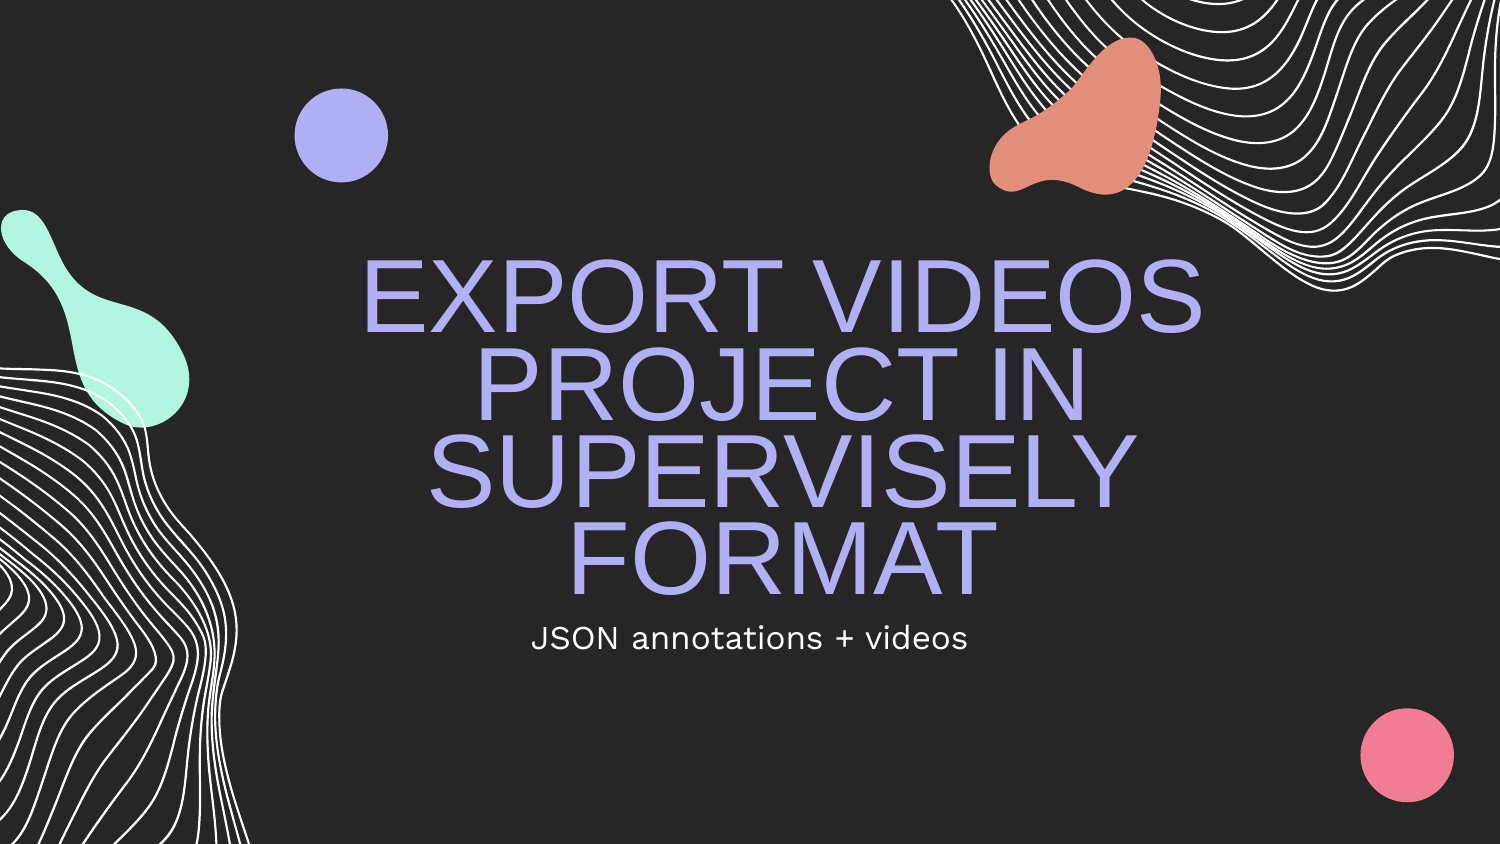

# EXPORT VIDEOS PROJECT IN SUPERVISELY FORMAT
JSON annotations + videos